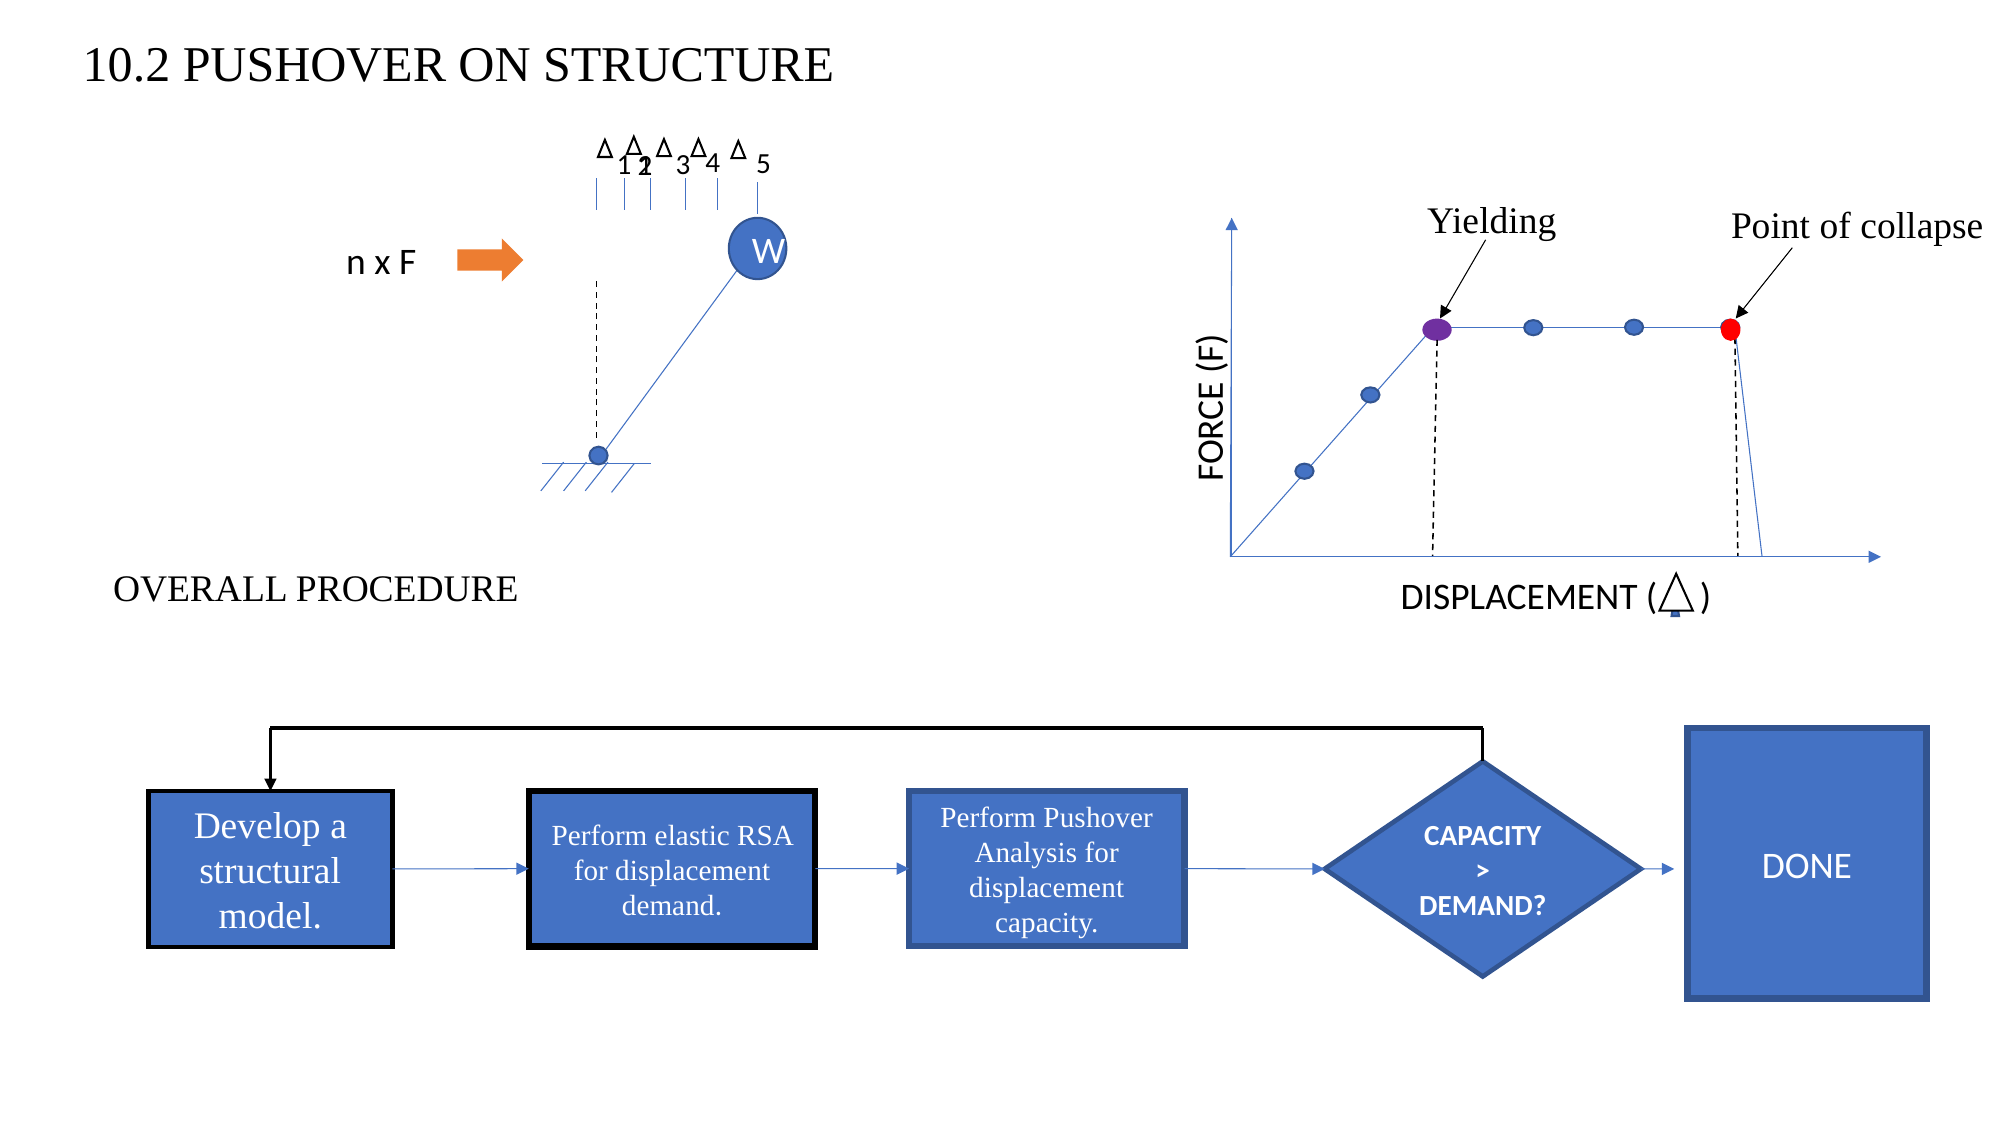

10.2 PUSHOVER ON STRUCTURE
4
5

1
3
2
1

Yielding
Point of collapse
W
n x F

FORCE (F)

OVERALL PROCEDURE
DISPLACEMENT (     )

DONE
CAPACITY > DEMAND?
Develop a structural model.
Perform Pushover Analysis for displacement capacity.
Perform elastic RSA for displacement demand.